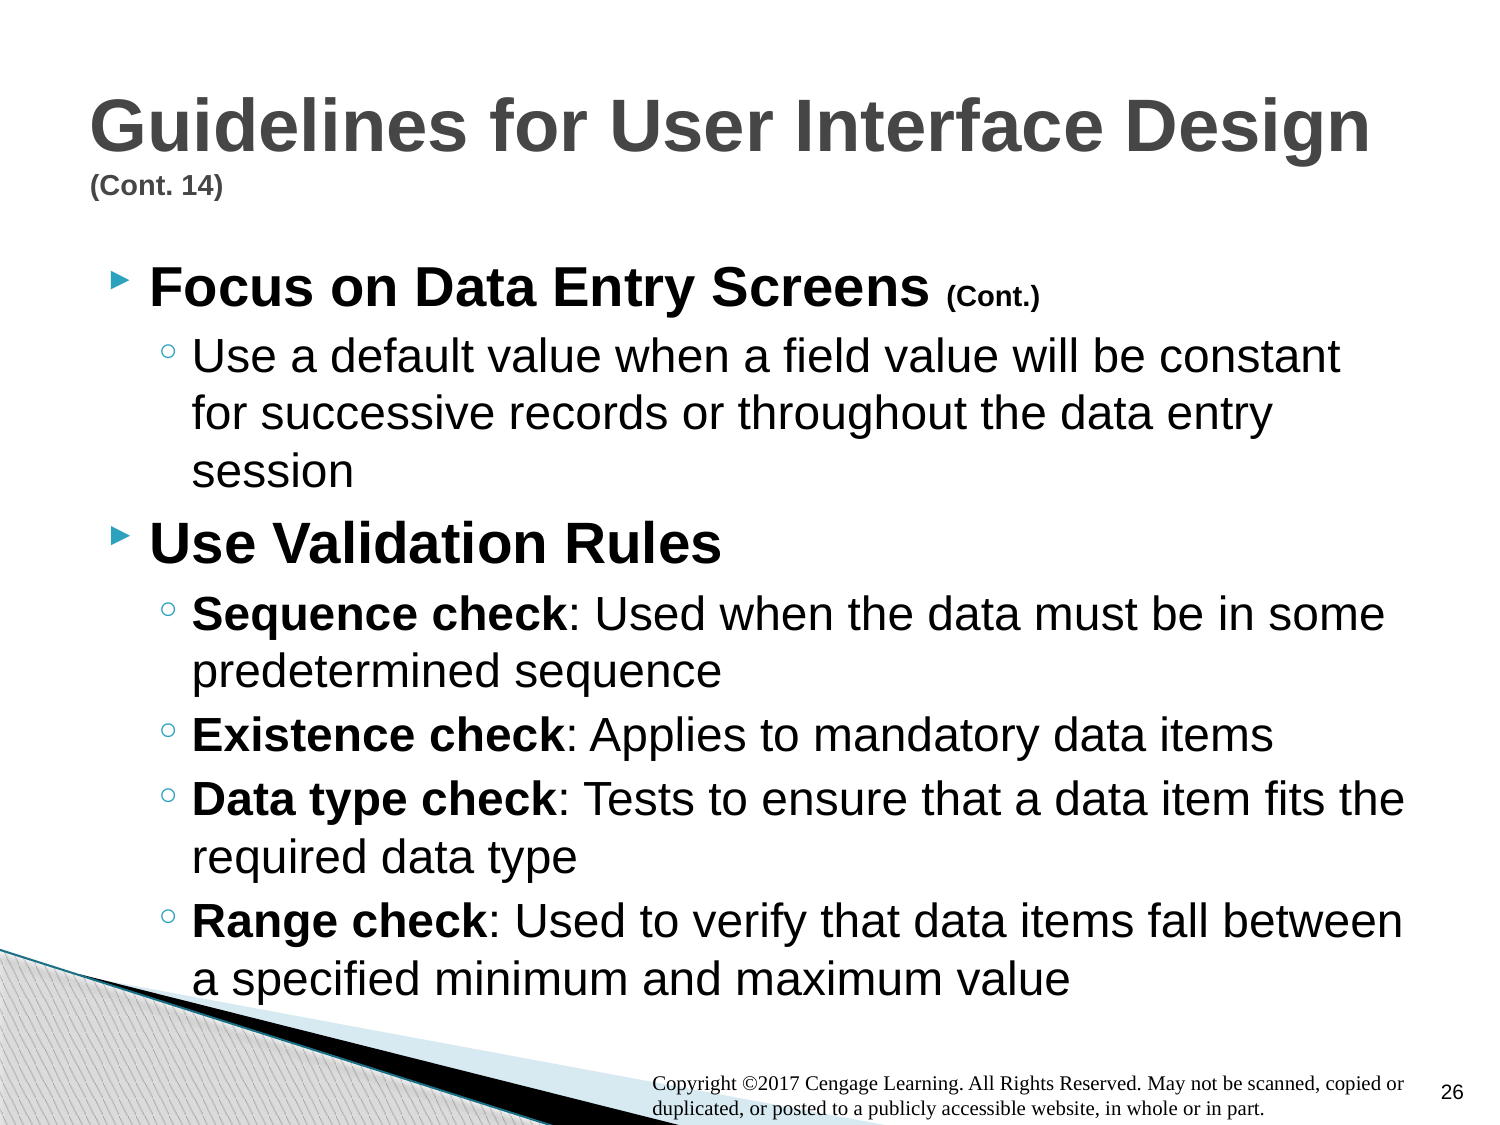

# Guidelines for User Interface Design (Cont. 14)
Focus on Data Entry Screens (Cont.)
Use a default value when a field value will be constant for successive records or throughout the data entry session
Use Validation Rules
Sequence check: Used when the data must be in some predetermined sequence
Existence check: Applies to mandatory data items
Data type check: Tests to ensure that a data item fits the required data type
Range check: Used to verify that data items fall between a specified minimum and maximum value

26
Copyright ©2017 Cengage Learning. All Rights Reserved. May not be scanned, copied or duplicated, or posted to a publicly accessible website, in whole or in part.